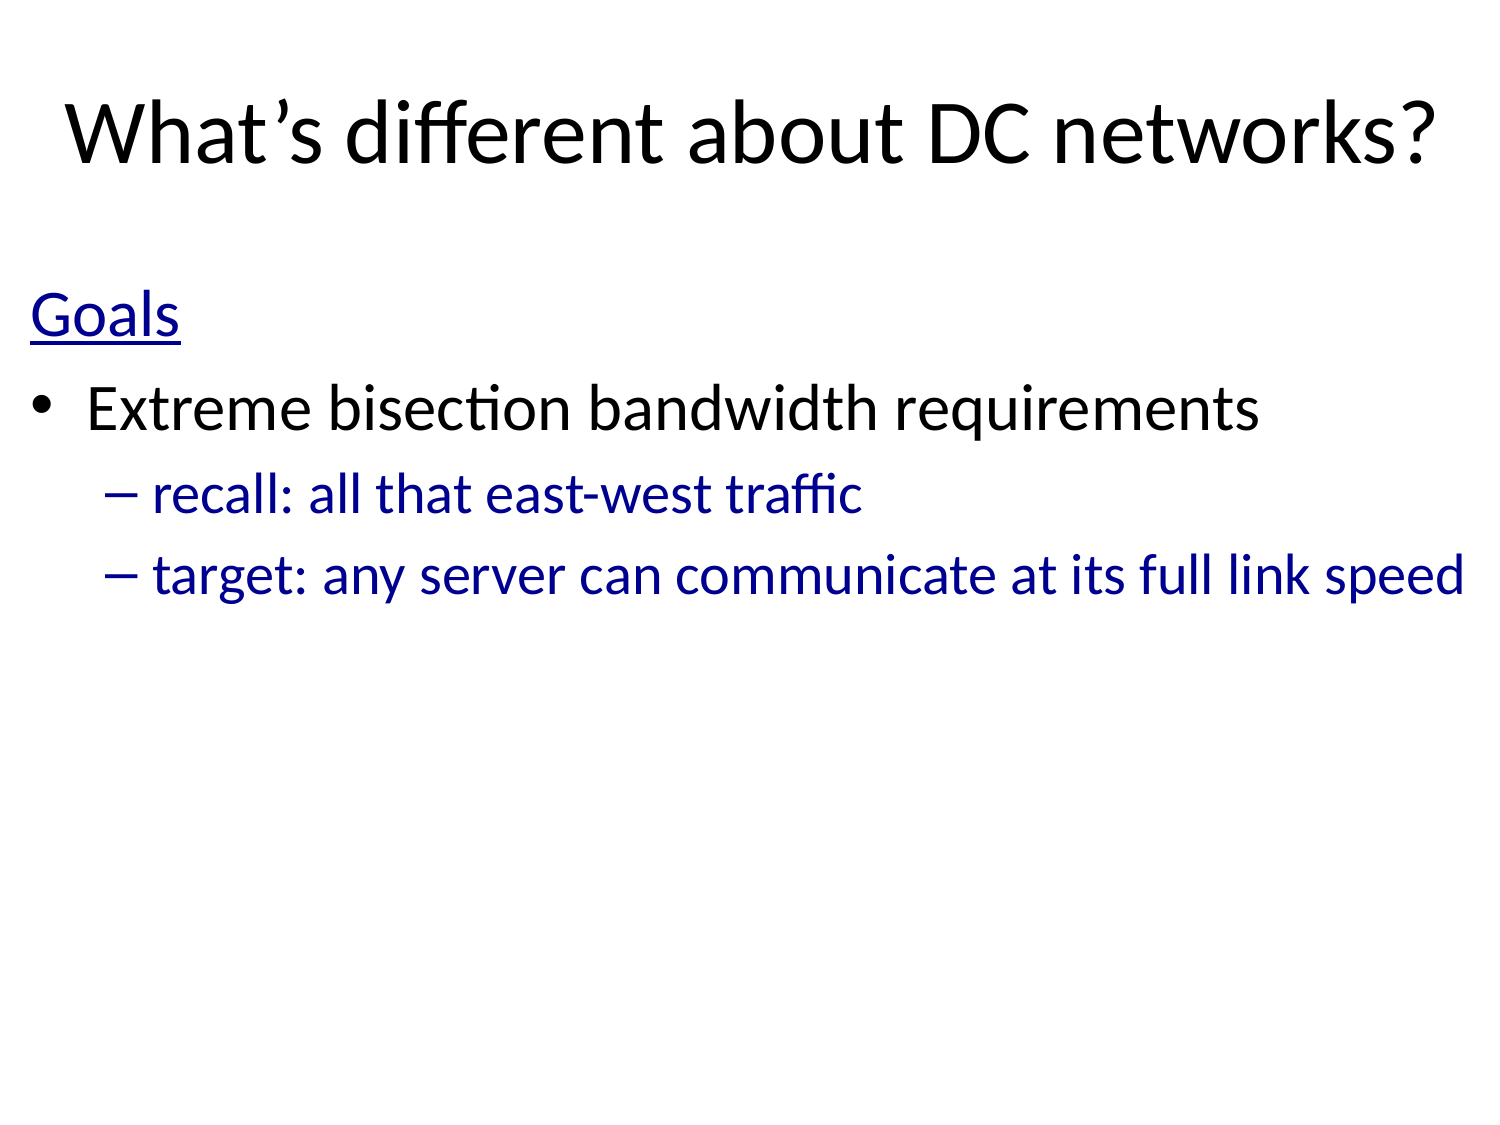

# What’s different about DC networks?
Goals
Extreme bisection bandwidth requirements
recall: all that east-west traffic
target: any server can communicate at its full link speed